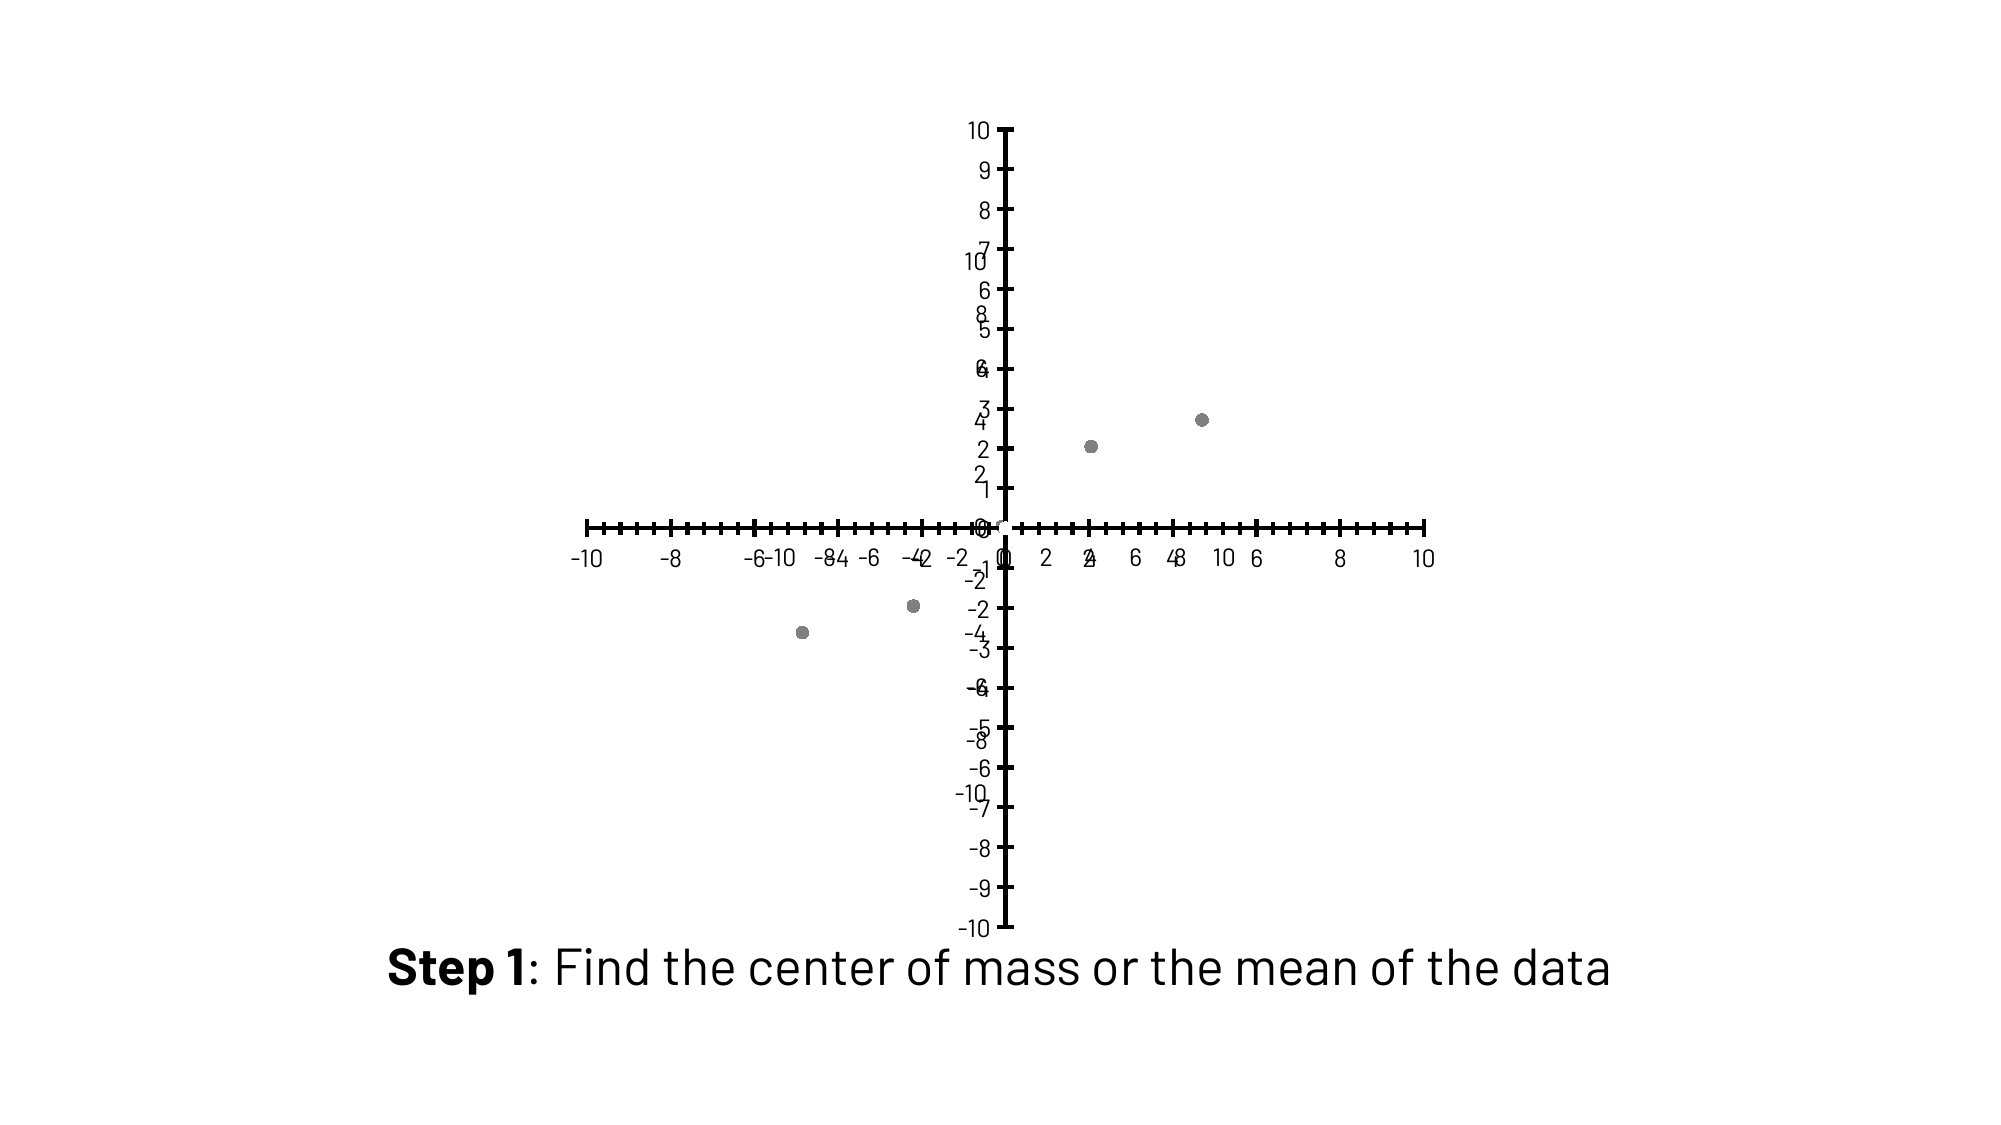

### Chart

| Category | Y-Values |
|---|---|

### Chart

| Category | Y-Values |
|---|---|
Step 1: Find the center of mass or the mean of the data